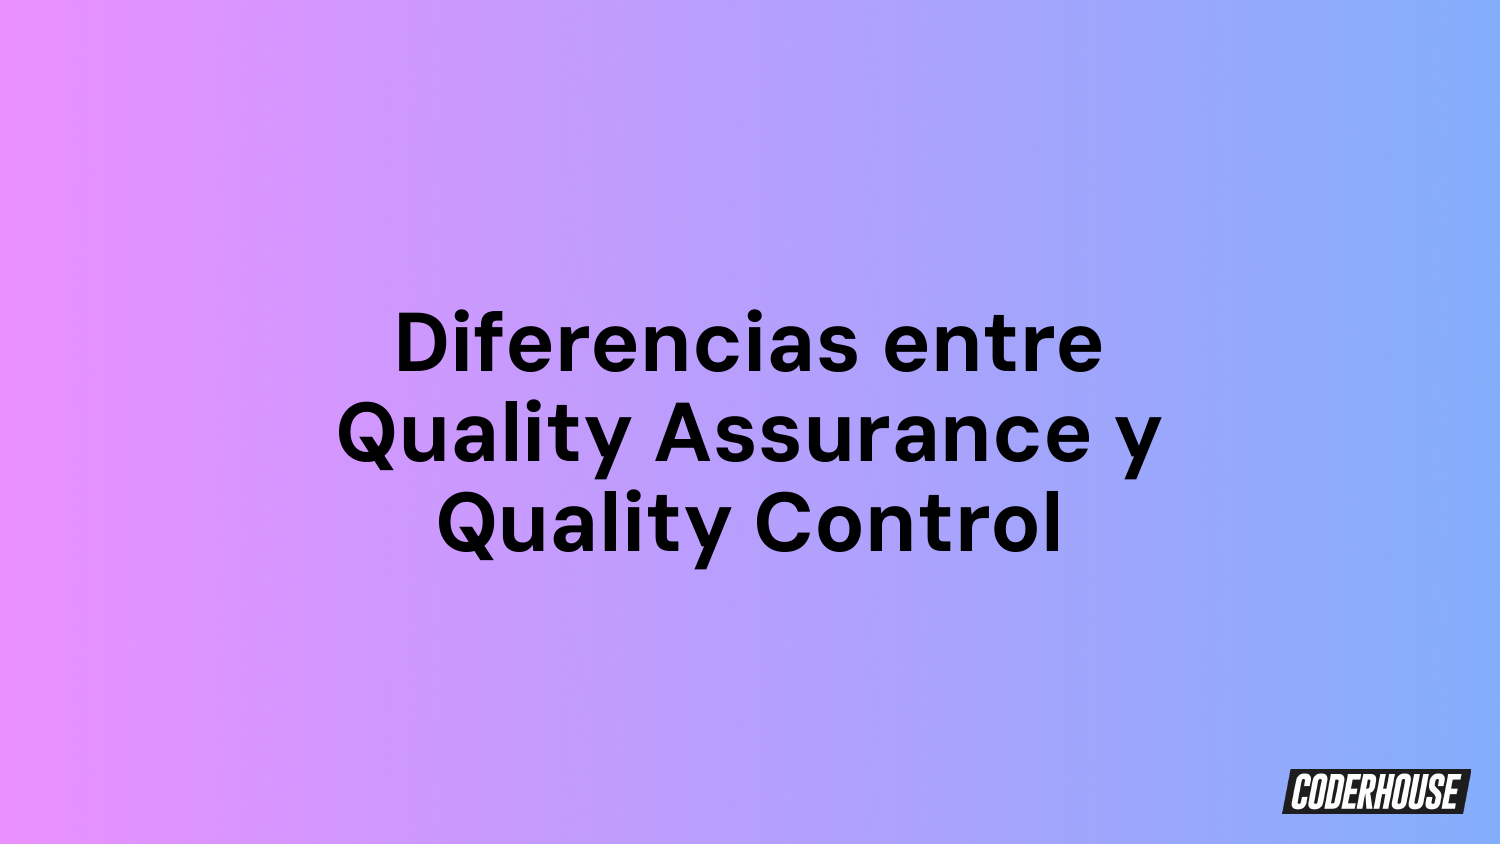

Diferencias entre
Quality Assurance y
Quality Control